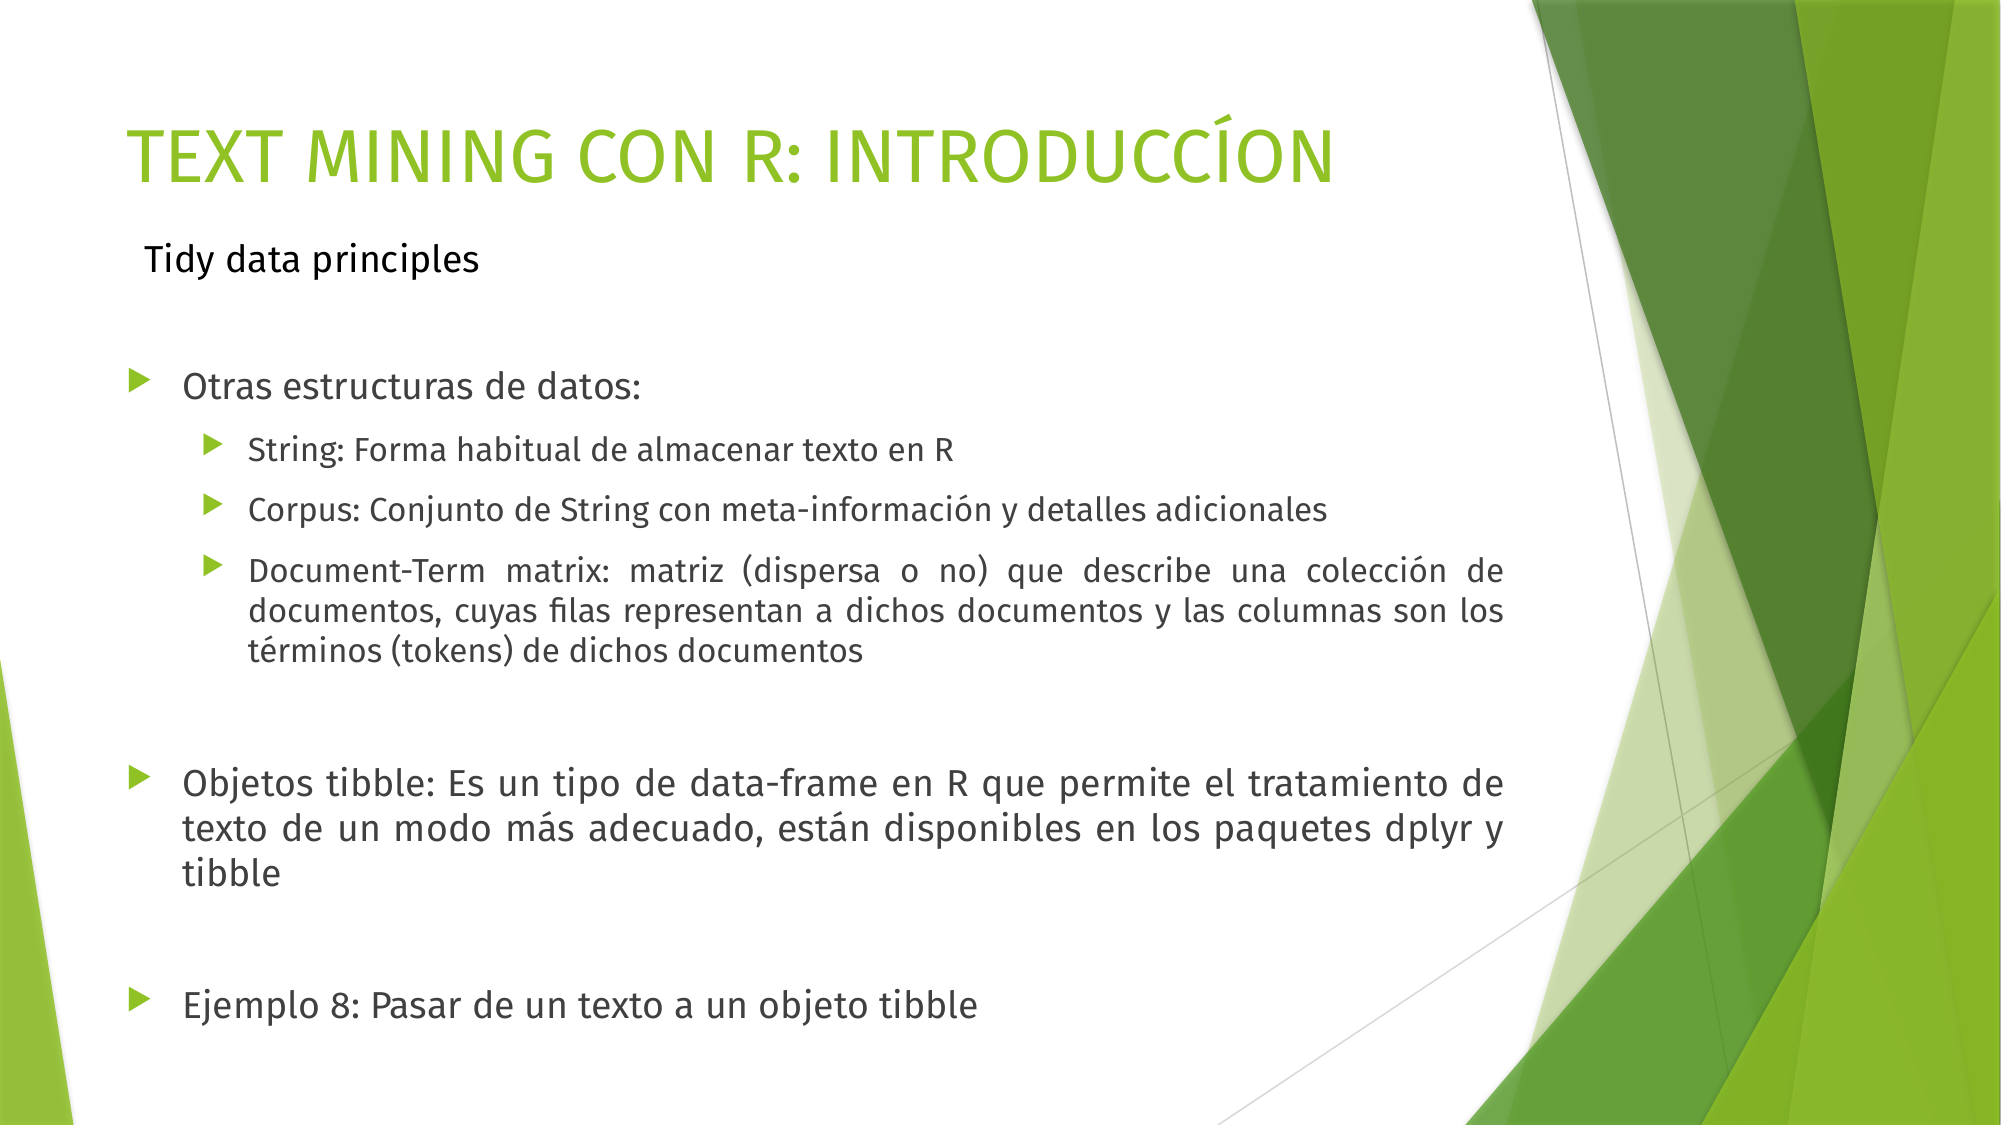

# TEXT MINING CON R: INTRODUCCÍON
Tidy data principles
Otras estructuras de datos:
String: Forma habitual de almacenar texto en R
Corpus: Conjunto de String con meta-información y detalles adicionales
Document-Term matrix: matriz (dispersa o no) que describe una colección de documentos, cuyas filas representan a dichos documentos y las columnas son los términos (tokens) de dichos documentos

Objetos tibble: Es un tipo de data-frame en R que permite el tratamiento de texto de un modo más adecuado, están disponibles en los paquetes dplyr y tibble

Ejemplo 8: Pasar de un texto a un objeto tibble